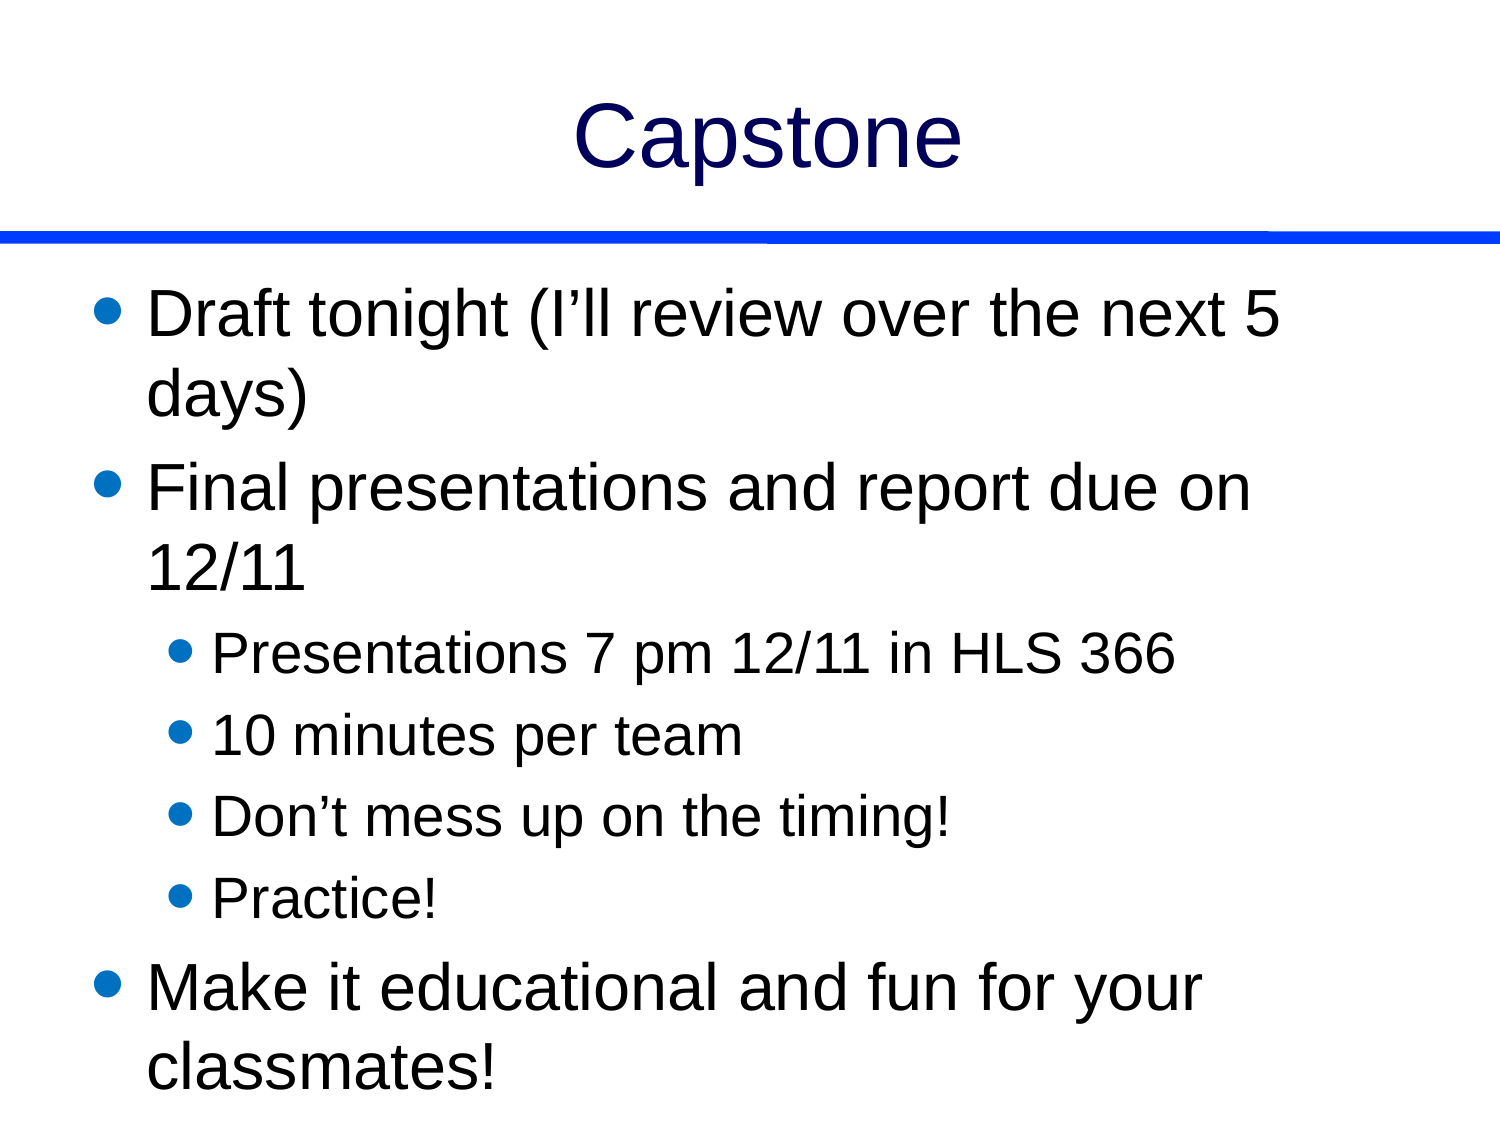

# Capstone
Draft tonight (I’ll review over the next 5 days)
Final presentations and report due on 12/11
Presentations 7 pm 12/11 in HLS 366
10 minutes per team
Don’t mess up on the timing!
Practice!
Make it educational and fun for your classmates!